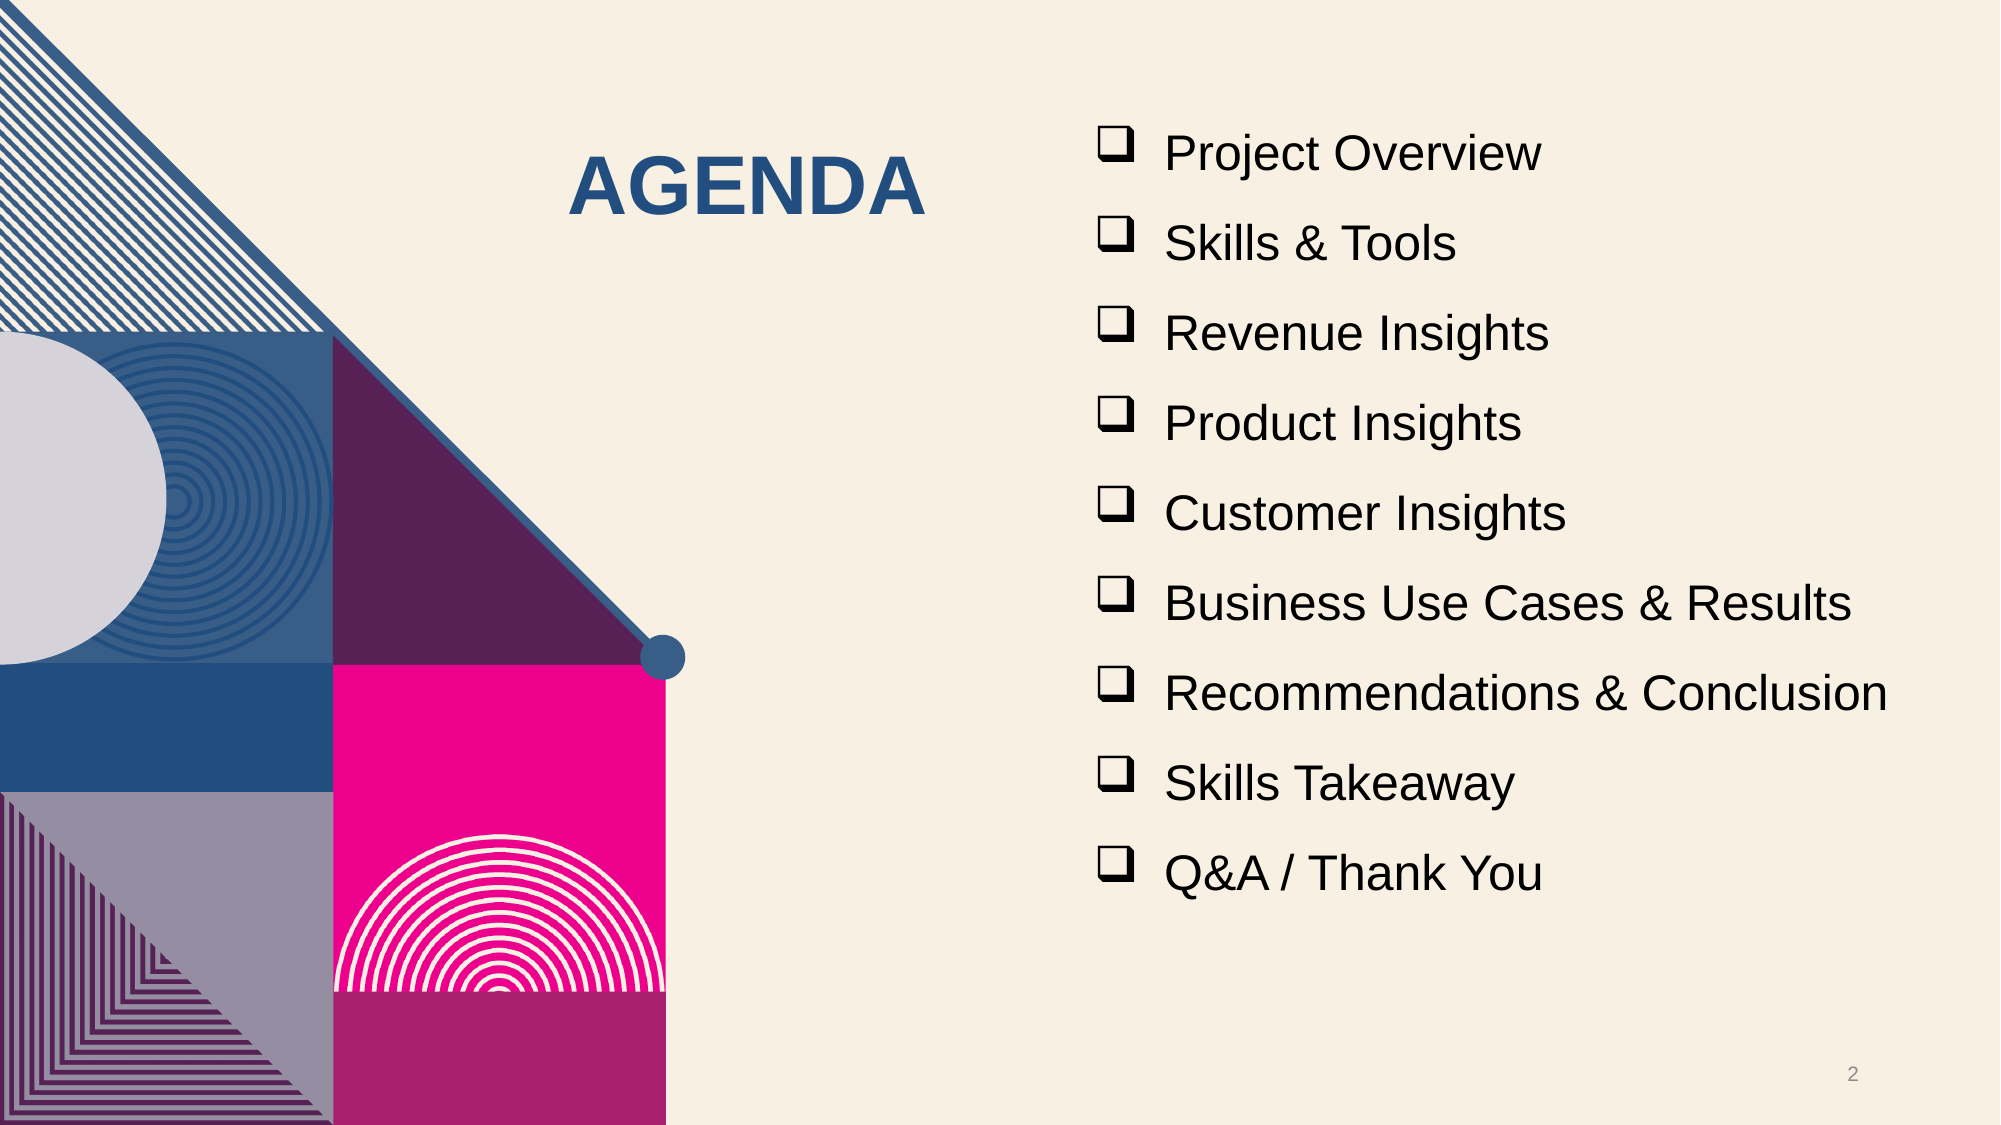

Project Overview
 Skills & Tools
 Revenue Insights
 Product Insights
 Customer Insights
 Business Use Cases & Results
 Recommendations & Conclusion
 Skills Takeaway
 Q&A / Thank You
# Agenda
2